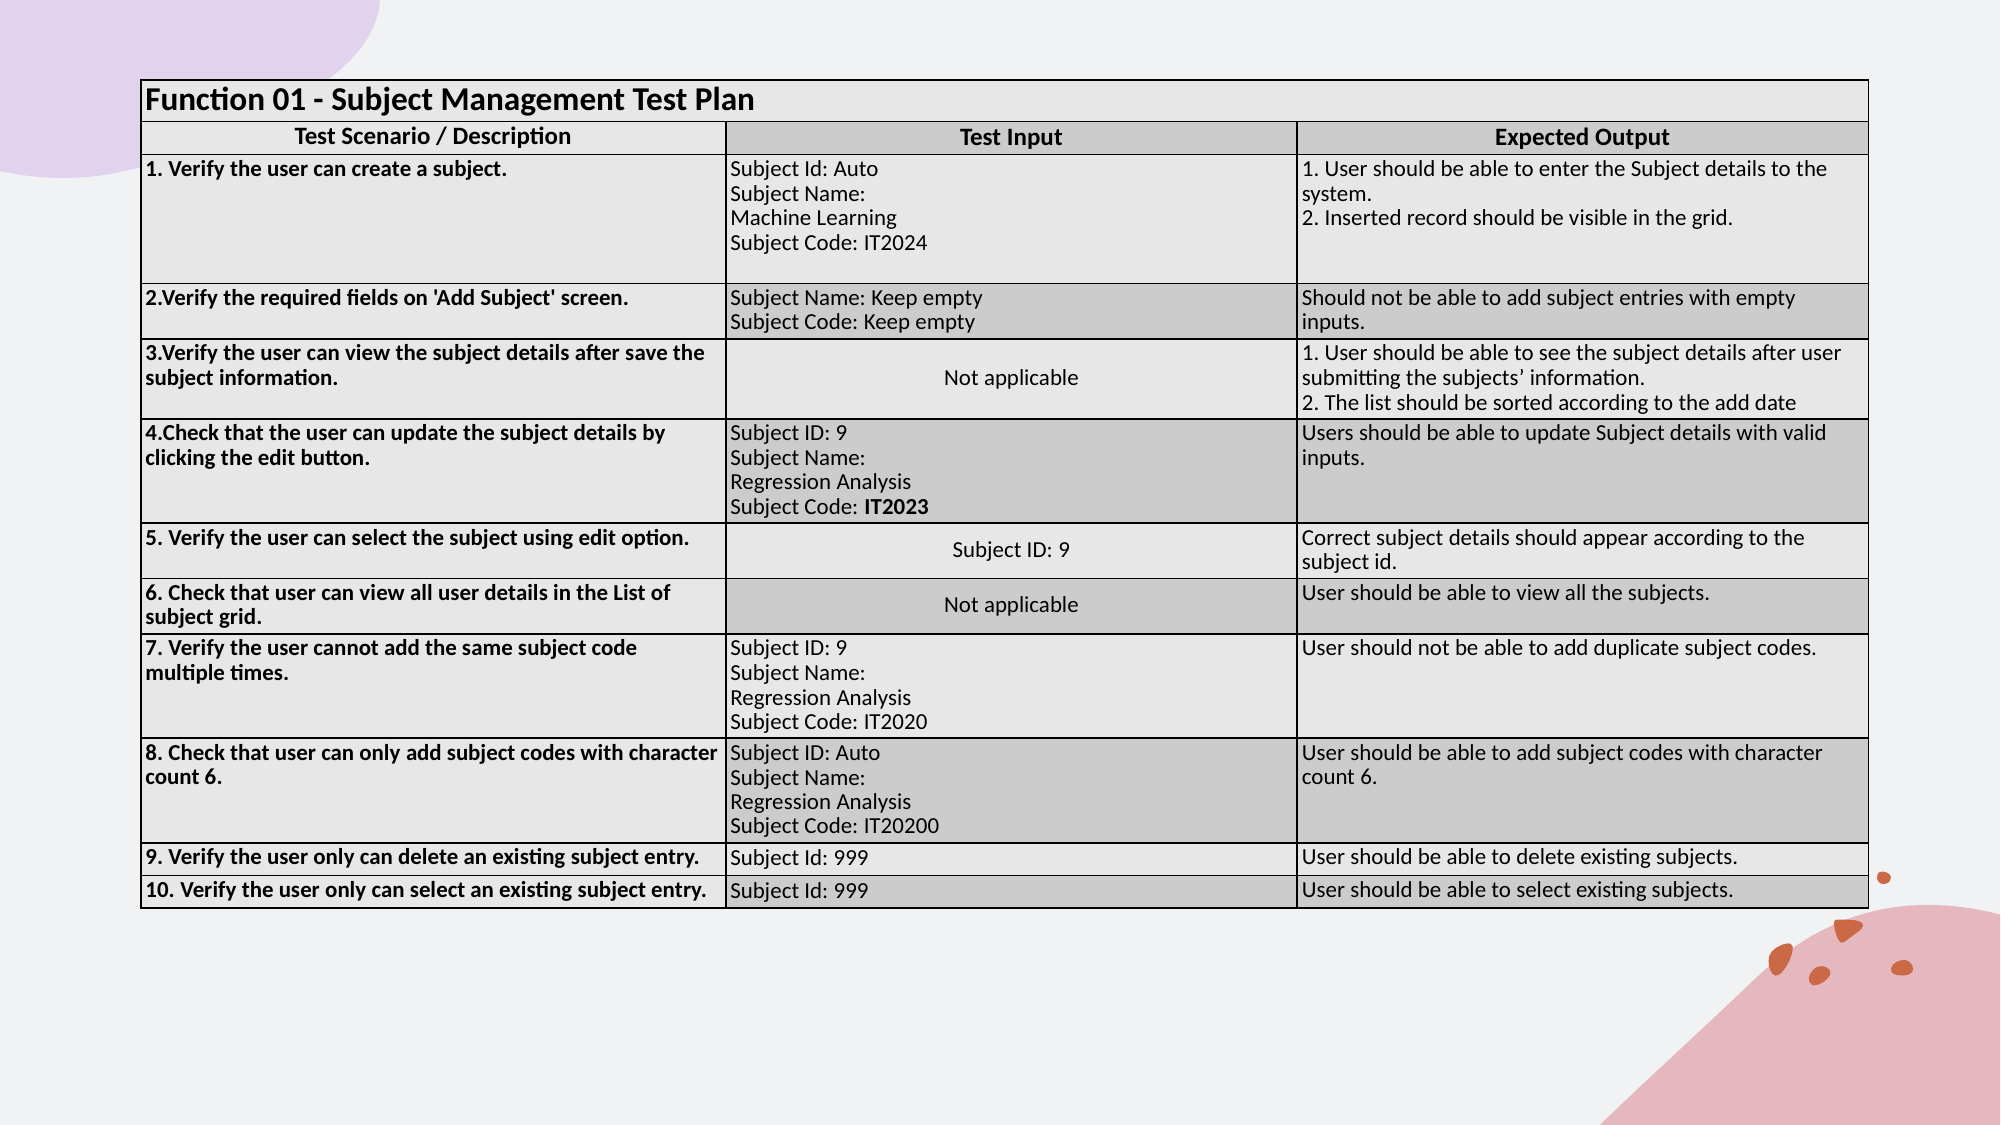

| Function 01 - Subject Management Test Plan |  |  |
| --- | --- | --- |
| Test Scenario / Description | Test Input | Expected Output |
| 1. Verify the user can create a subject. | Subject Id: Auto Subject Name: Machine Learning Subject Code: IT2024 | 1. User should be able to enter the Subject details to the system. 2. Inserted record should be visible in the grid. |
| 2.Verify the required fields on 'Add Subject' screen. | Subject Name: Keep empty Subject Code: Keep empty | Should not be able to add subject entries with empty inputs. |
| 3.Verify the user can view the subject details after save the subject information. | Not applicable | 1. User should be able to see the subject details after user submitting the subjects’ information. 2. The list should be sorted according to the add date |
| 4.Check that the user can update the subject details by clicking the edit button. | Subject ID: 9 Subject Name: Regression Analysis Subject Code: IT2023 | Users should be able to update Subject details with valid inputs. |
| 5. Verify the user can select the subject using edit option. | Subject ID: 9 | Correct subject details should appear according to the subject id. |
| 6. Check that user can view all user details in the List of subject grid. | Not applicable | User should be able to view all the subjects. |
| 7. Verify the user cannot add the same subject code multiple times. | Subject ID: 9 Subject Name: Regression Analysis Subject Code: IT2020 | User should not be able to add duplicate subject codes. |
| 8. Check that user can only add subject codes with character count 6. | Subject ID: Auto Subject Name: Regression Analysis Subject Code: IT20200 | User should be able to add subject codes with character count 6. |
| 9. Verify the user only can delete an existing subject entry. | Subject Id: 999 | User should be able to delete existing subjects. |
| 10. Verify the user only can select an existing subject entry. | Subject Id: 999 | User should be able to select existing subjects. |